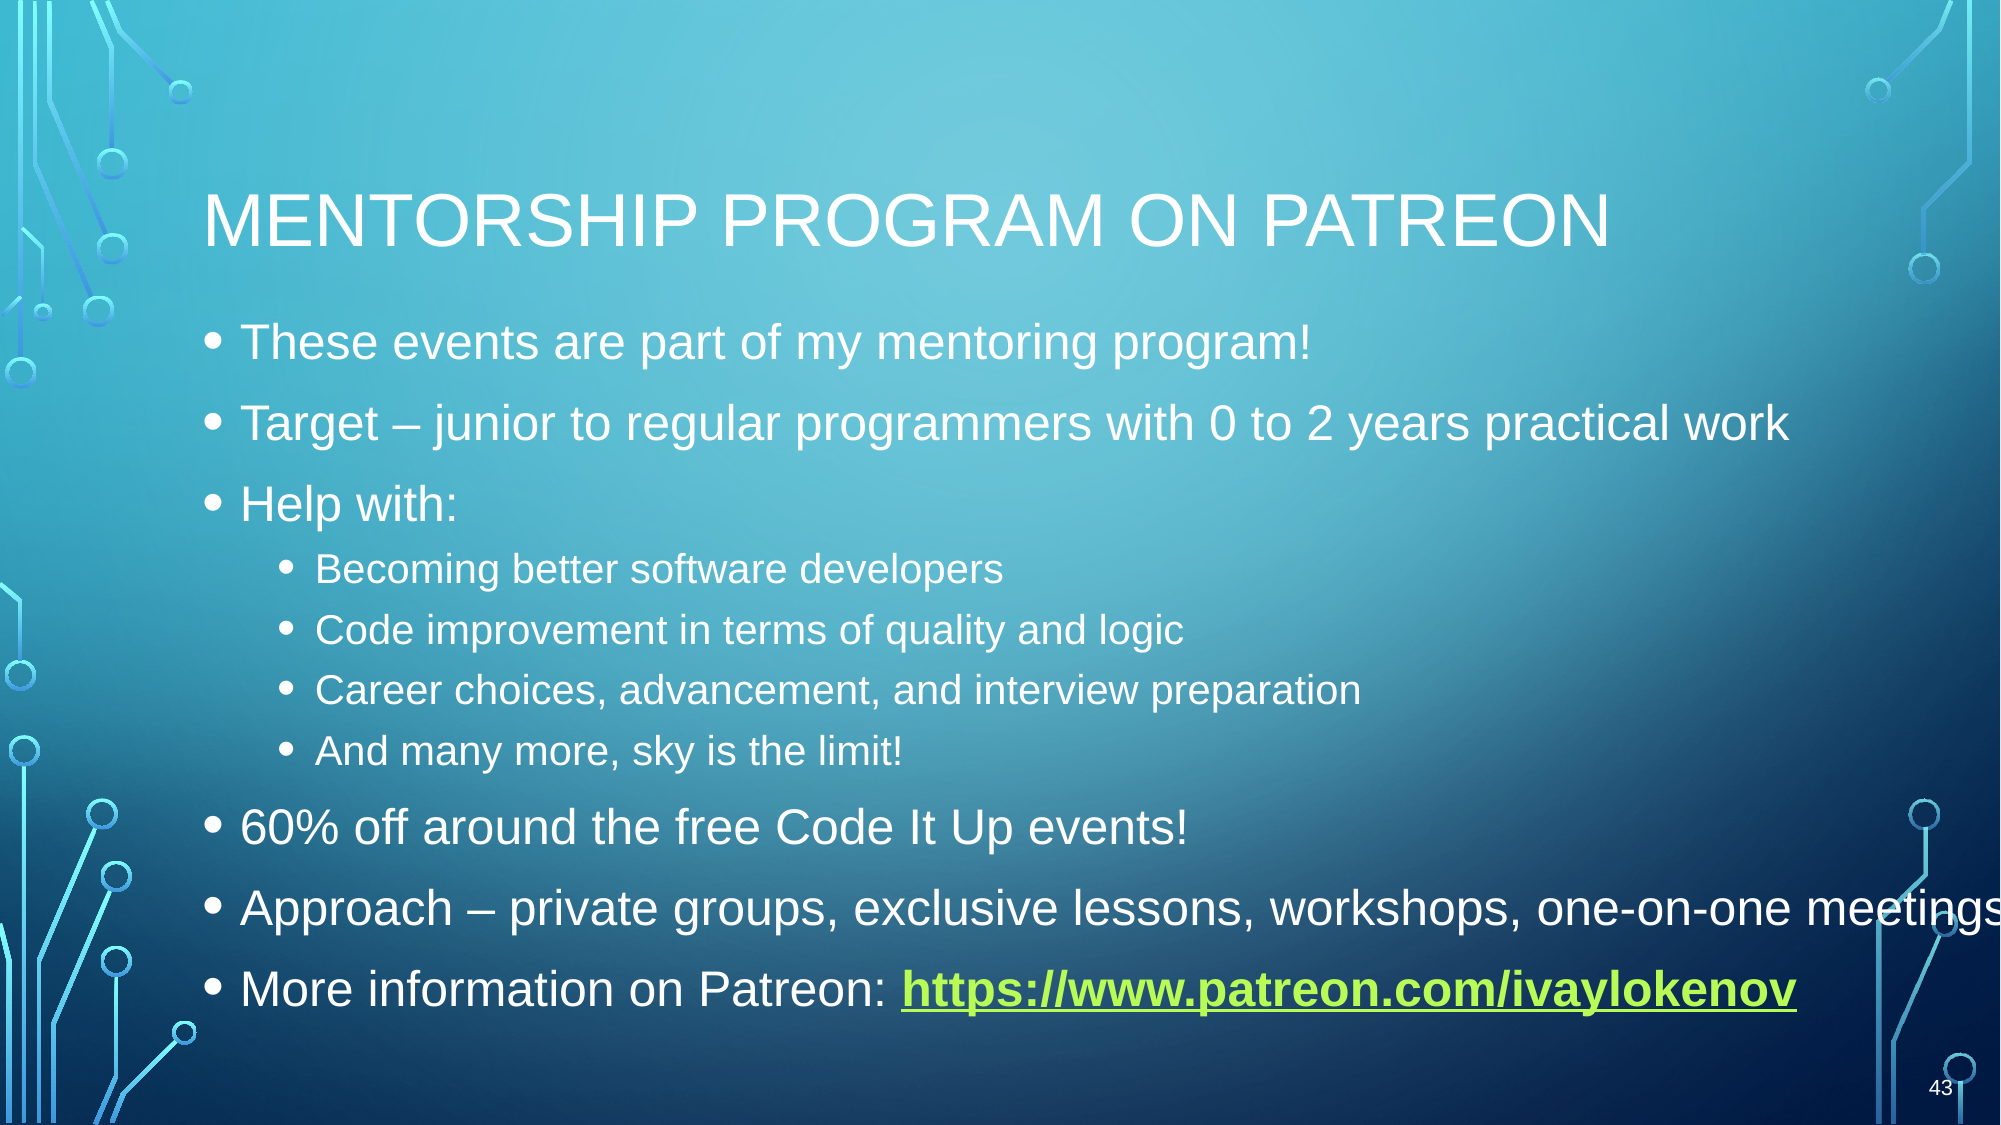

# Mentorship program ON Patreon
These events are part of my mentoring program!
Target – junior to regular programmers with 0 to 2 years practical work
Help with:
Becoming better software developers
Code improvement in terms of quality and logic
Career choices, advancement, and interview preparation
And many more, sky is the limit!
60% off around the free Code It Up events!
Approach – private groups, exclusive lessons, workshops, one-on-one meetings
More information on Patreon: https://www.patreon.com/ivaylokenov
43